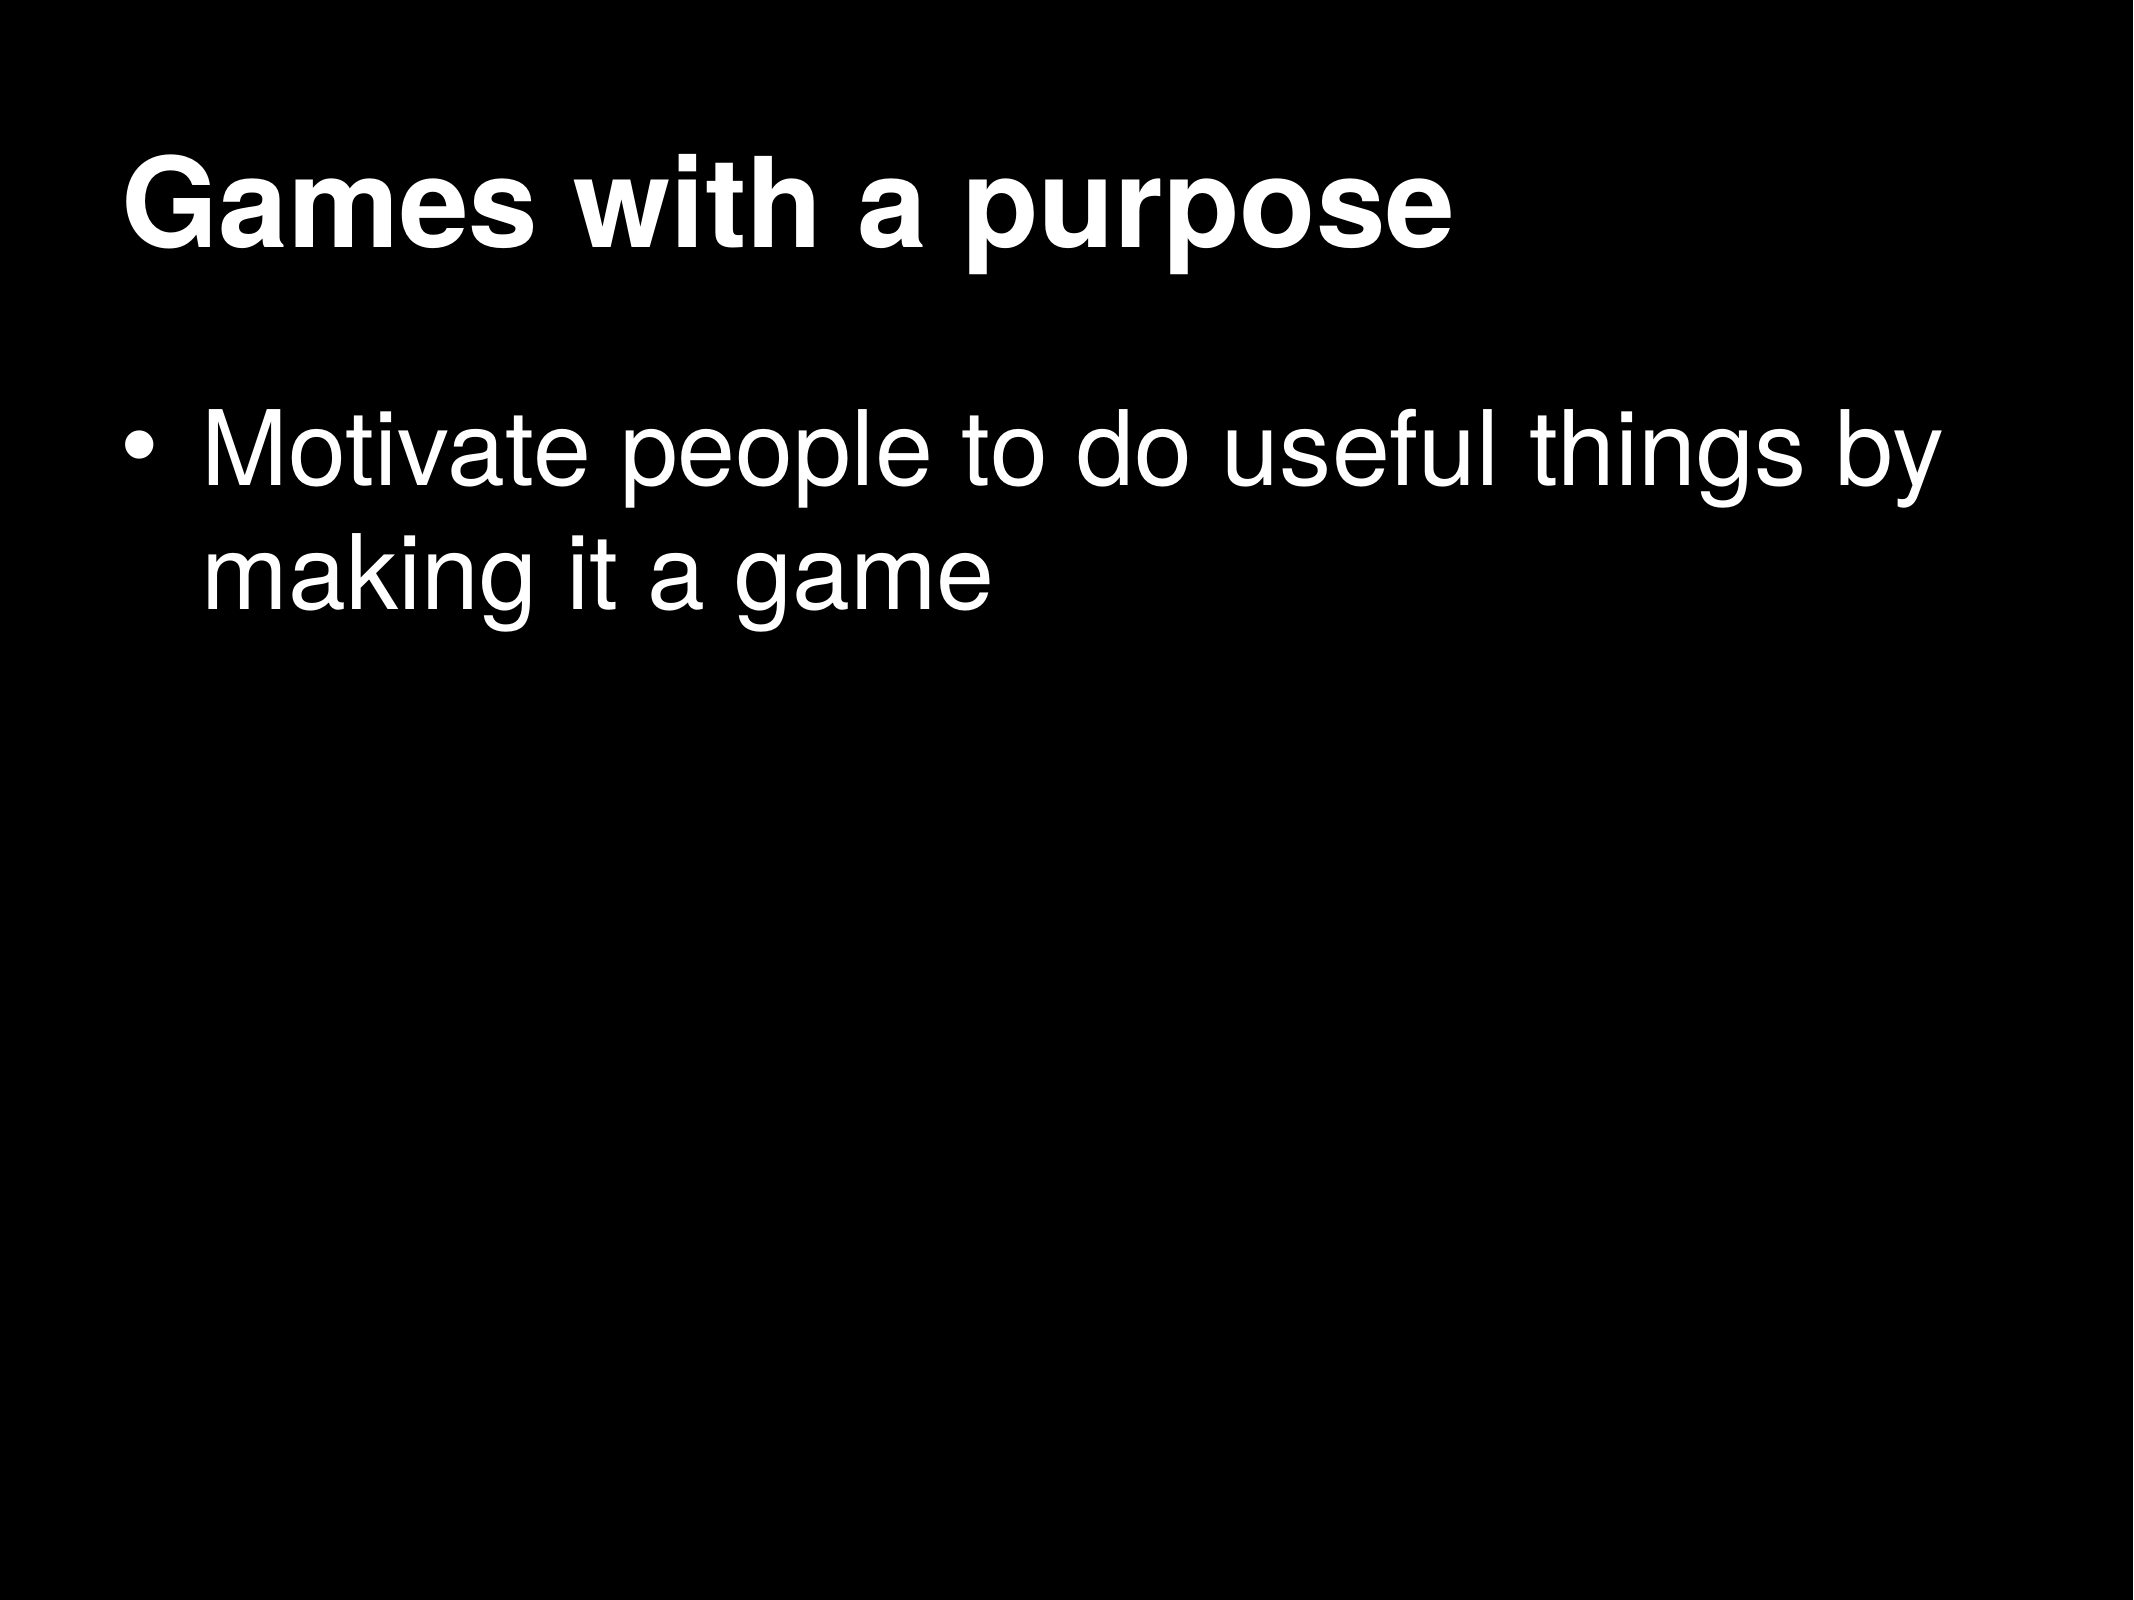

# Games with a purpose
Motivate people to do useful things by making it a game